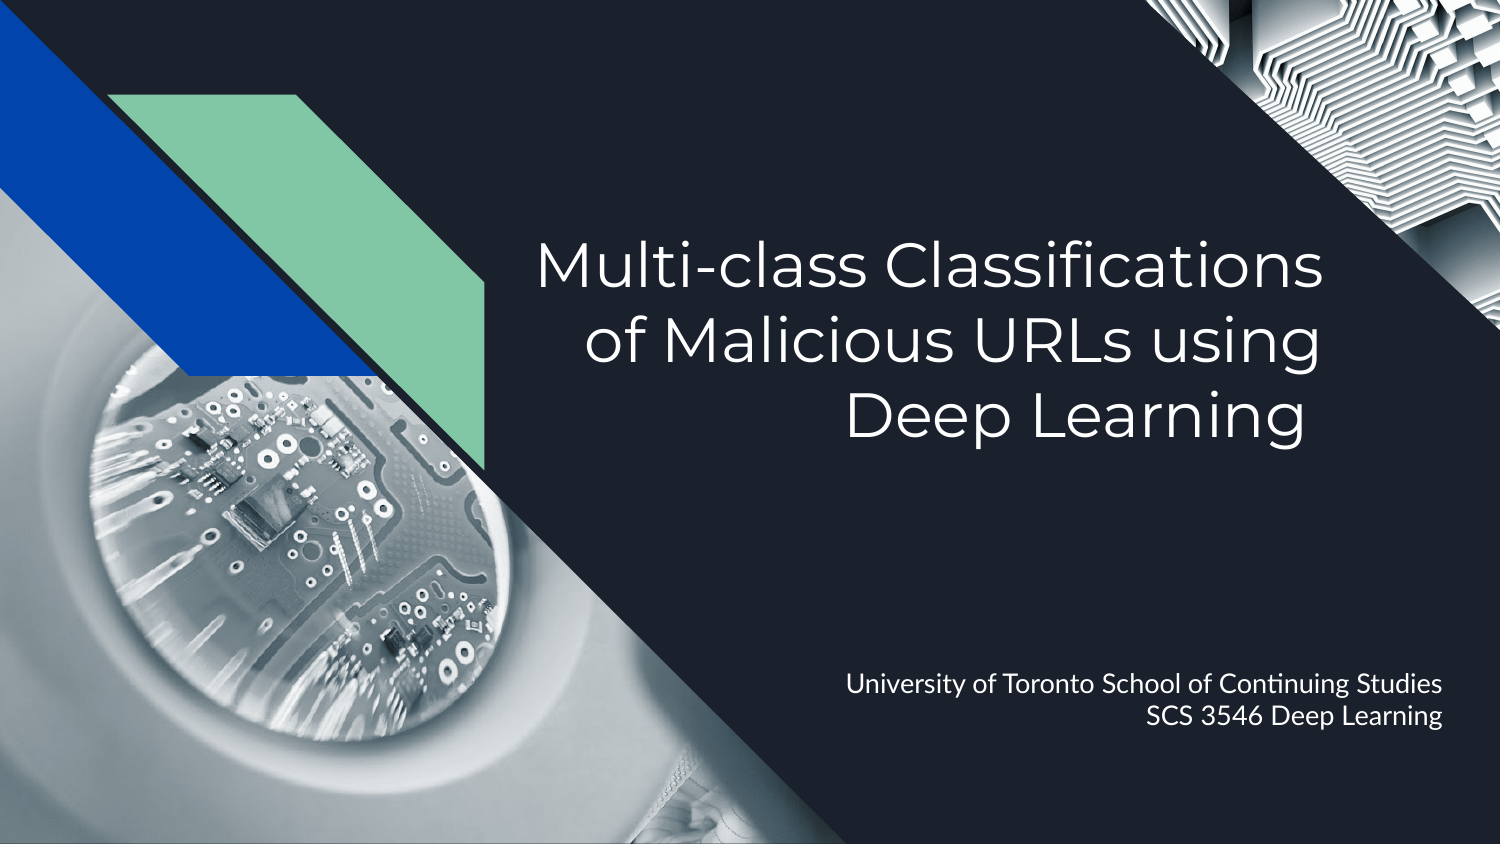

# Multi-class Classifications  of Malicious URLs using Deep Learning
University of Toronto School of Continuing Studies
SCS 3546 Deep Learning